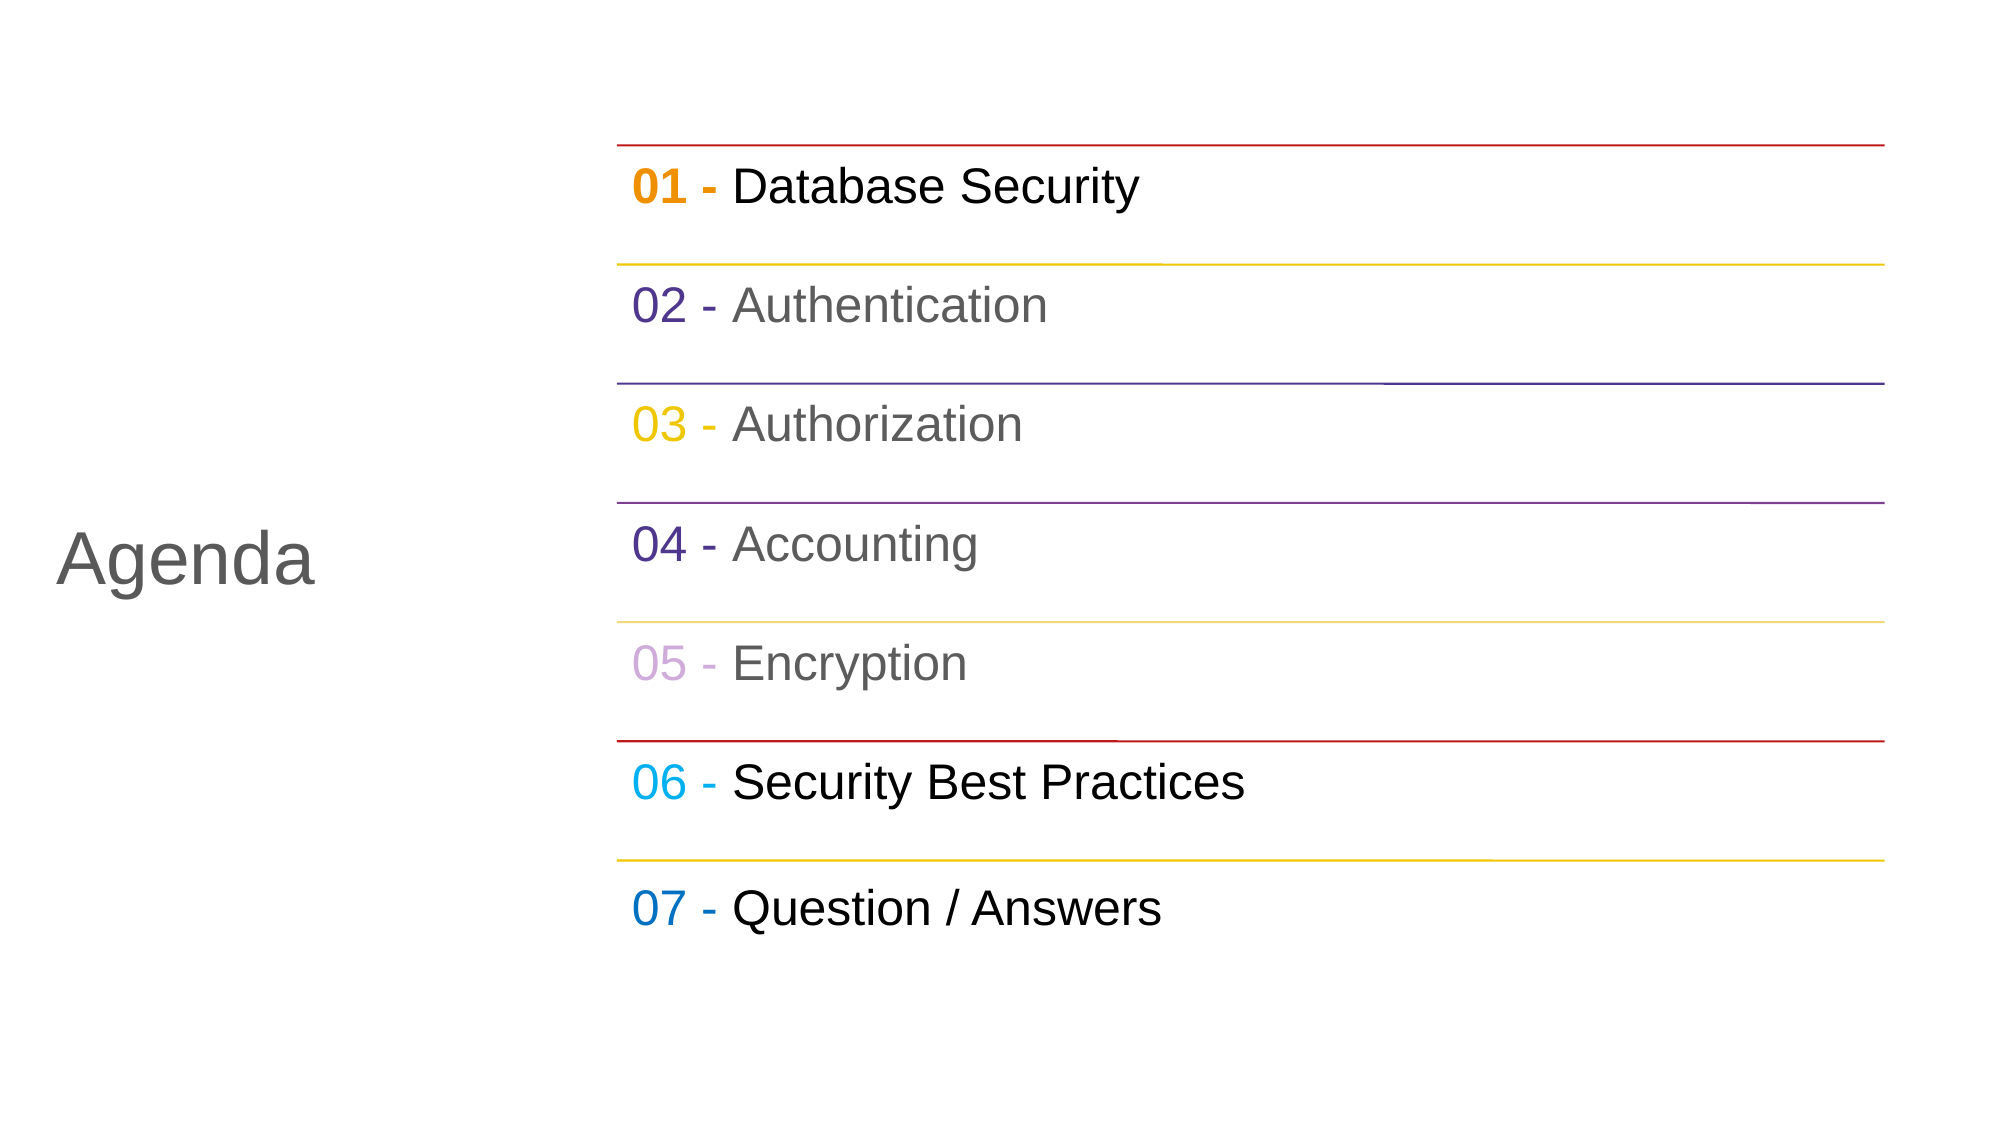

01 - Database Security
02 - Authentication
03 - Authorization
04 - Accounting
05 - Encryption
06 - Security Best Practices
07 - Question / Answers
# Agenda